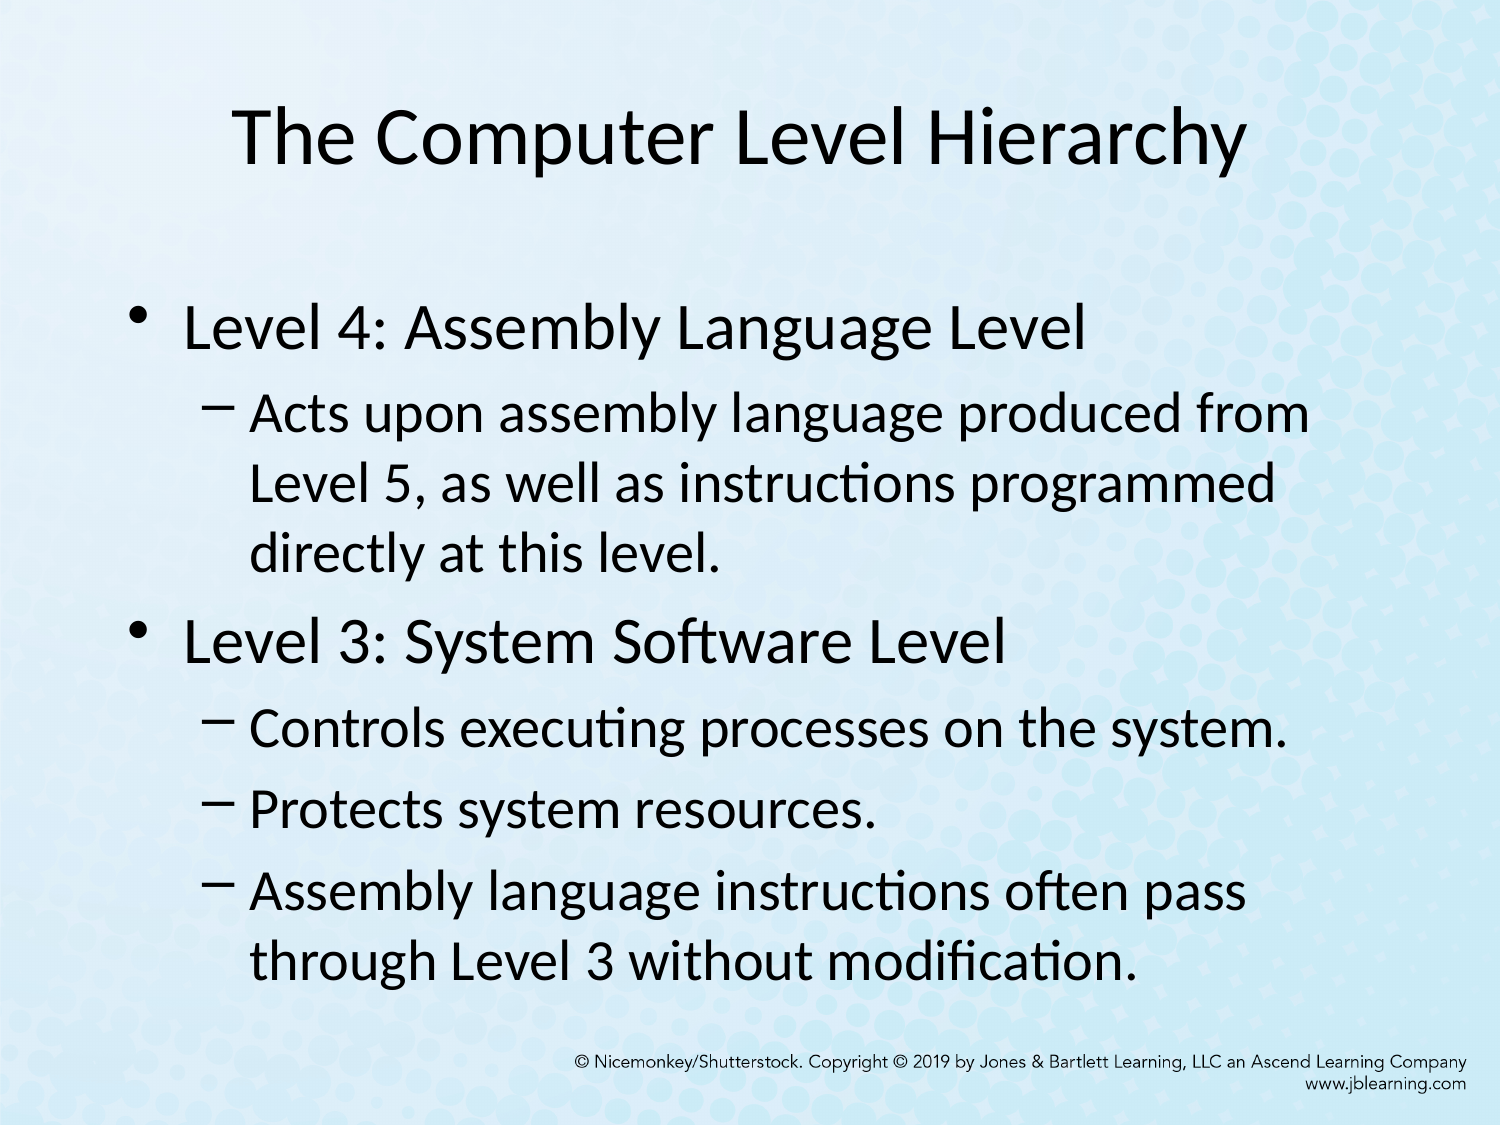

# The Computer Level Hierarchy
Level 4: Assembly Language Level
Acts upon assembly language produced from Level 5, as well as instructions programmed directly at this level.
Level 3: System Software Level
Controls executing processes on the system.
Protects system resources.
Assembly language instructions often pass through Level 3 without modification.